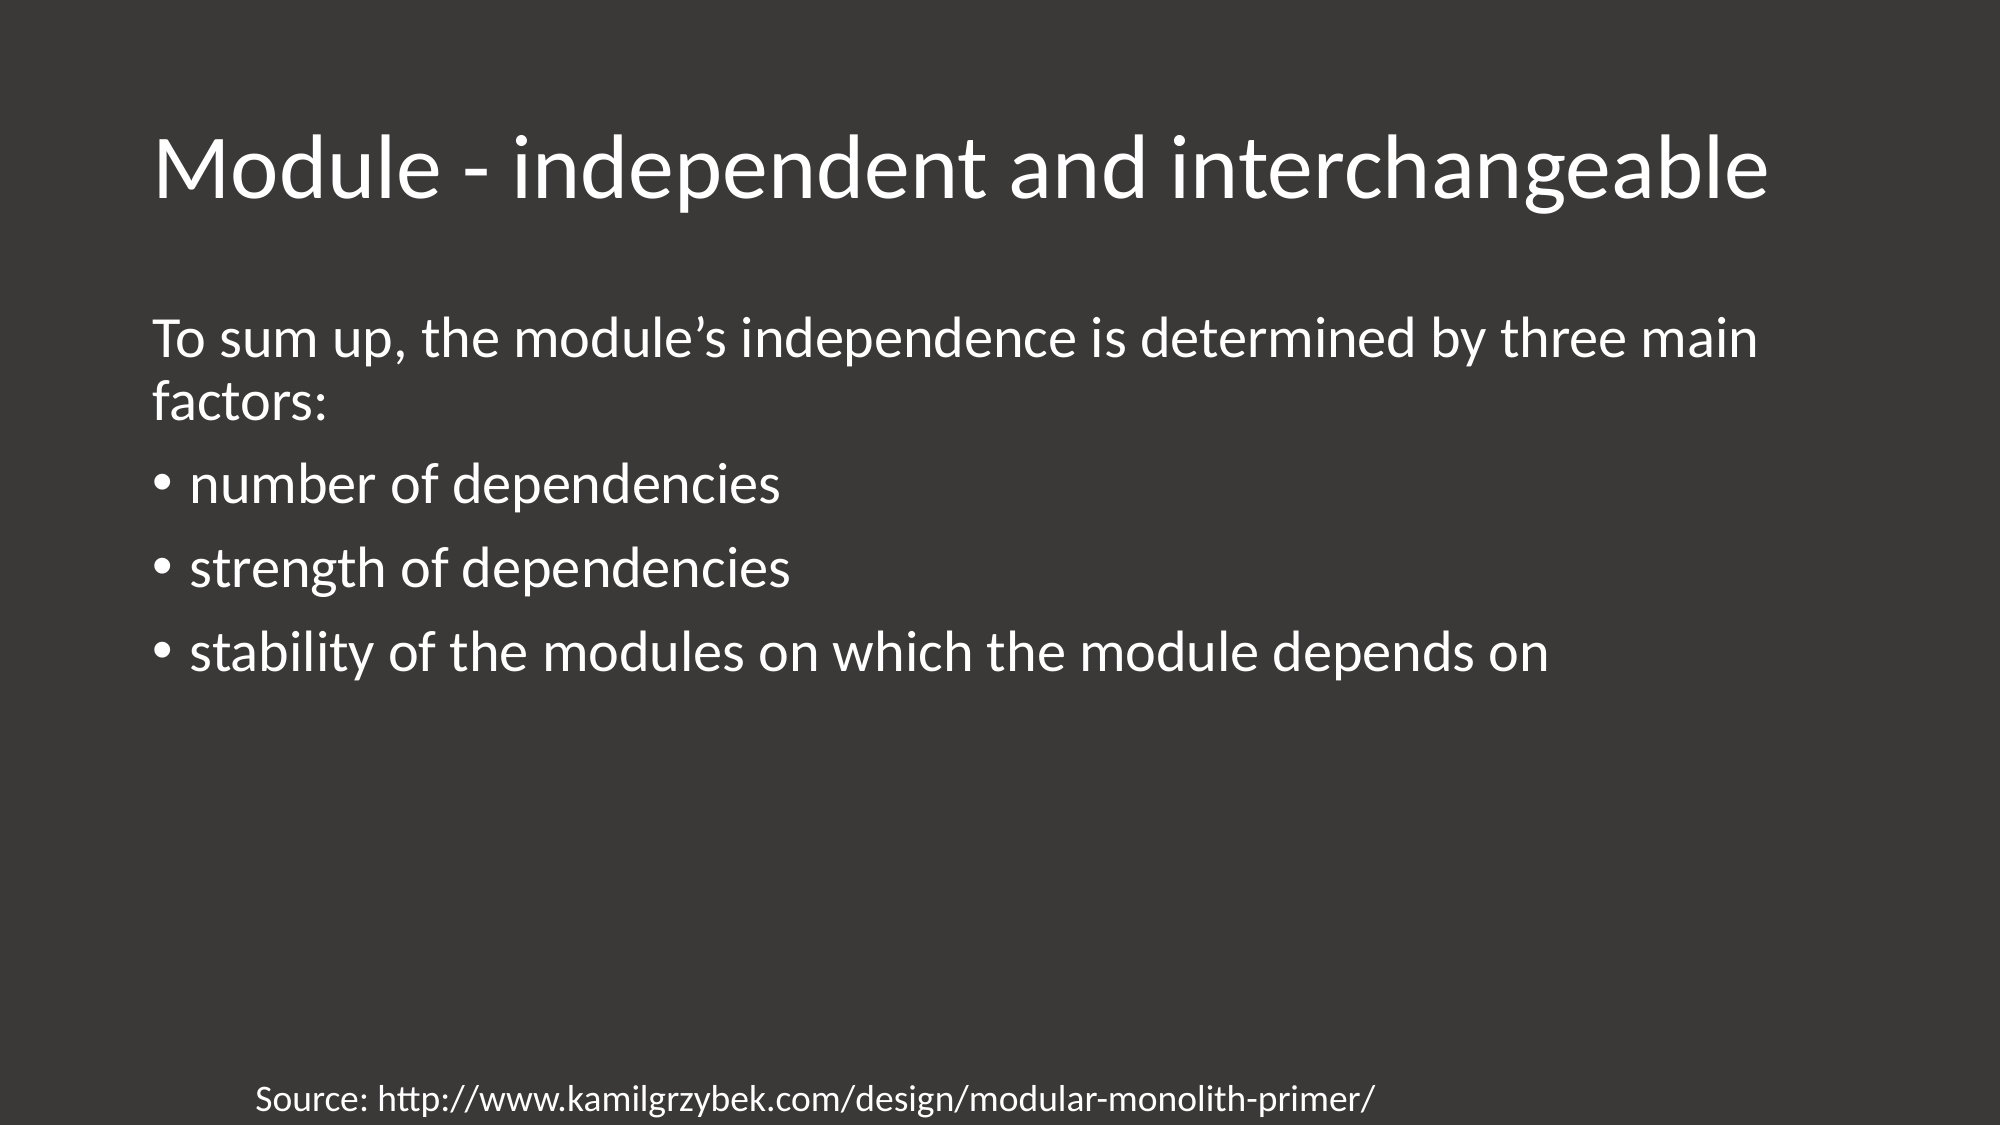

# Module - independent and interchangeable
To sum up, the module’s independence is determined by three main factors:
number of dependencies
strength of dependencies
stability of the modules on which the module depends on

Source: http://www.kamilgrzybek.com/design/modular-monolith-primer/